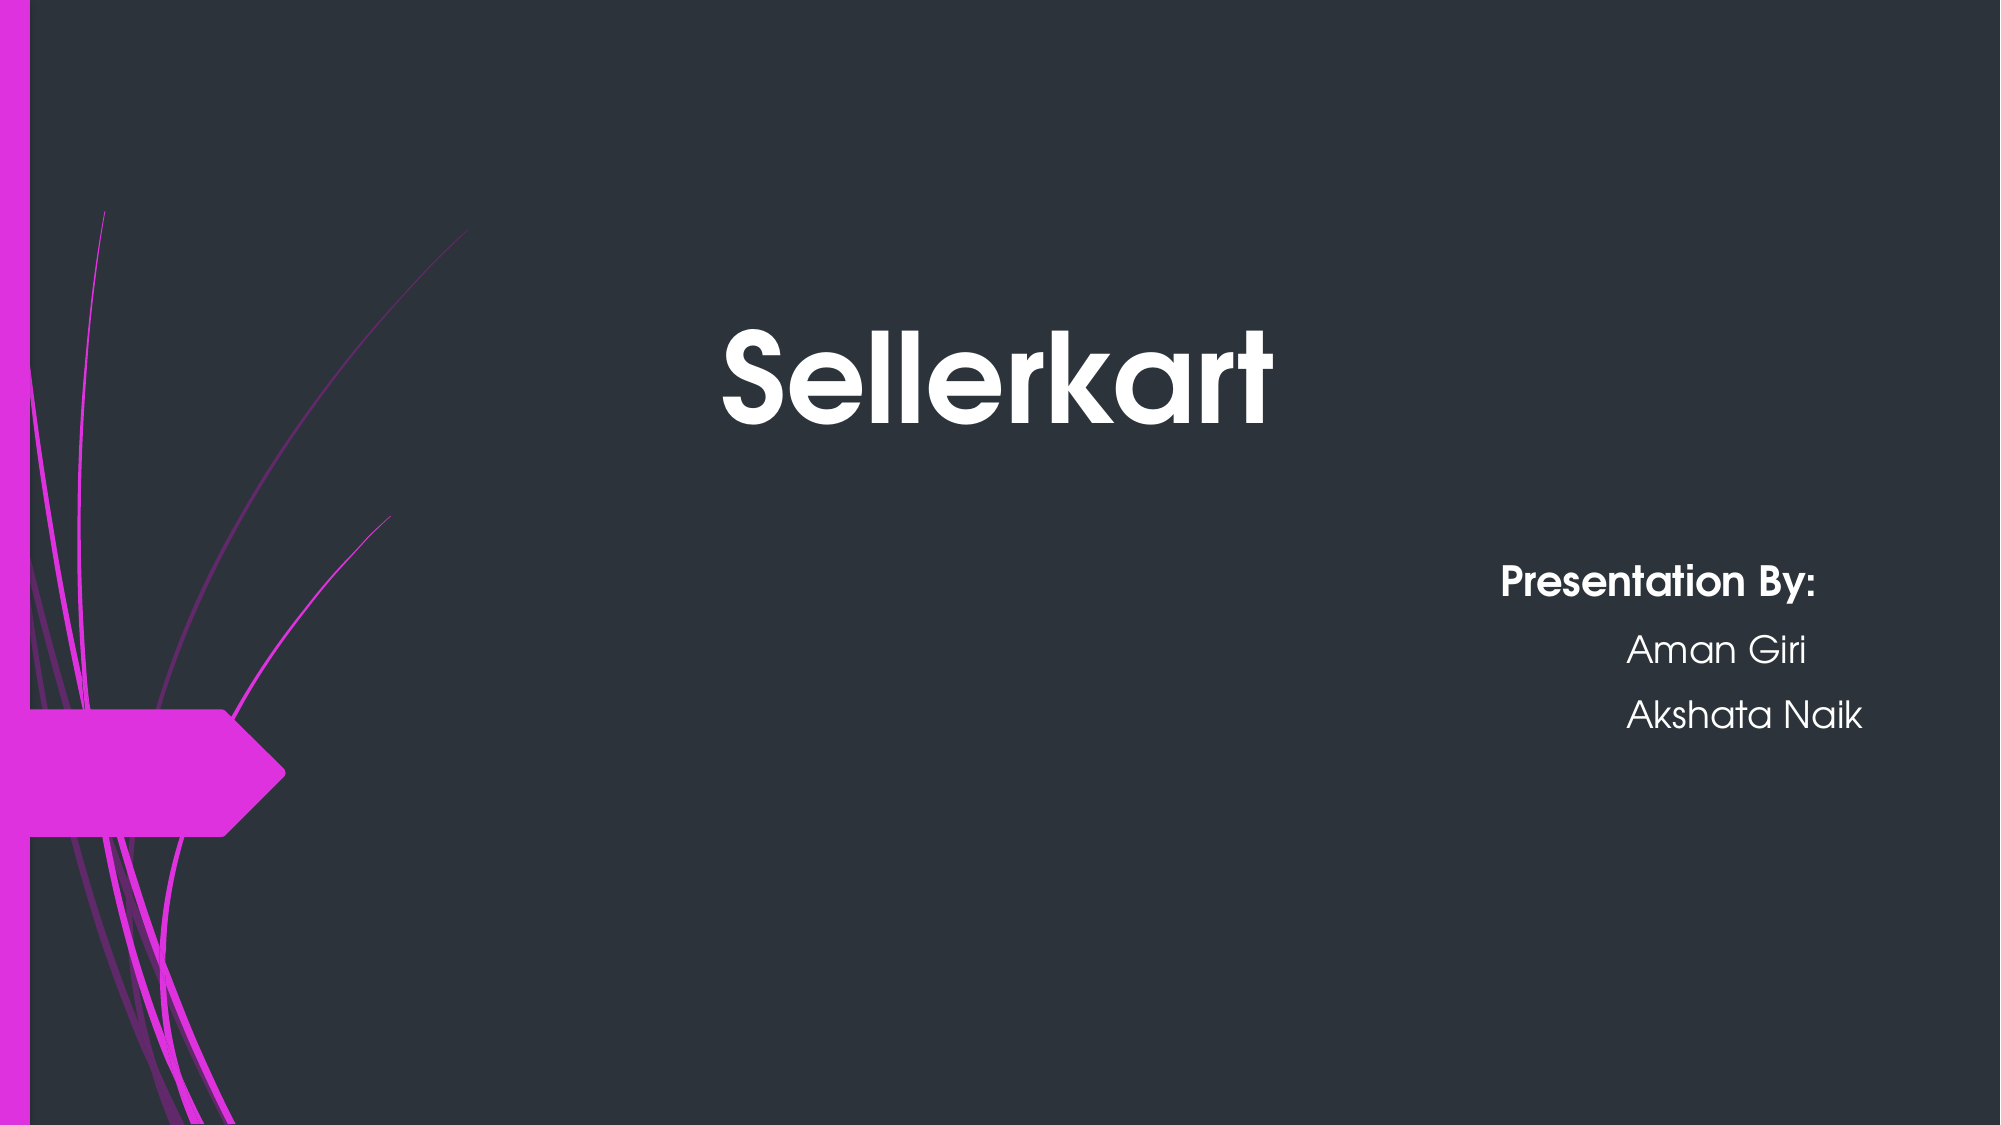

# Sellerkart
                                                                                                     Presentation By:
                                                                                                                 Aman Giri
                                                                                                                 Akshata Naik